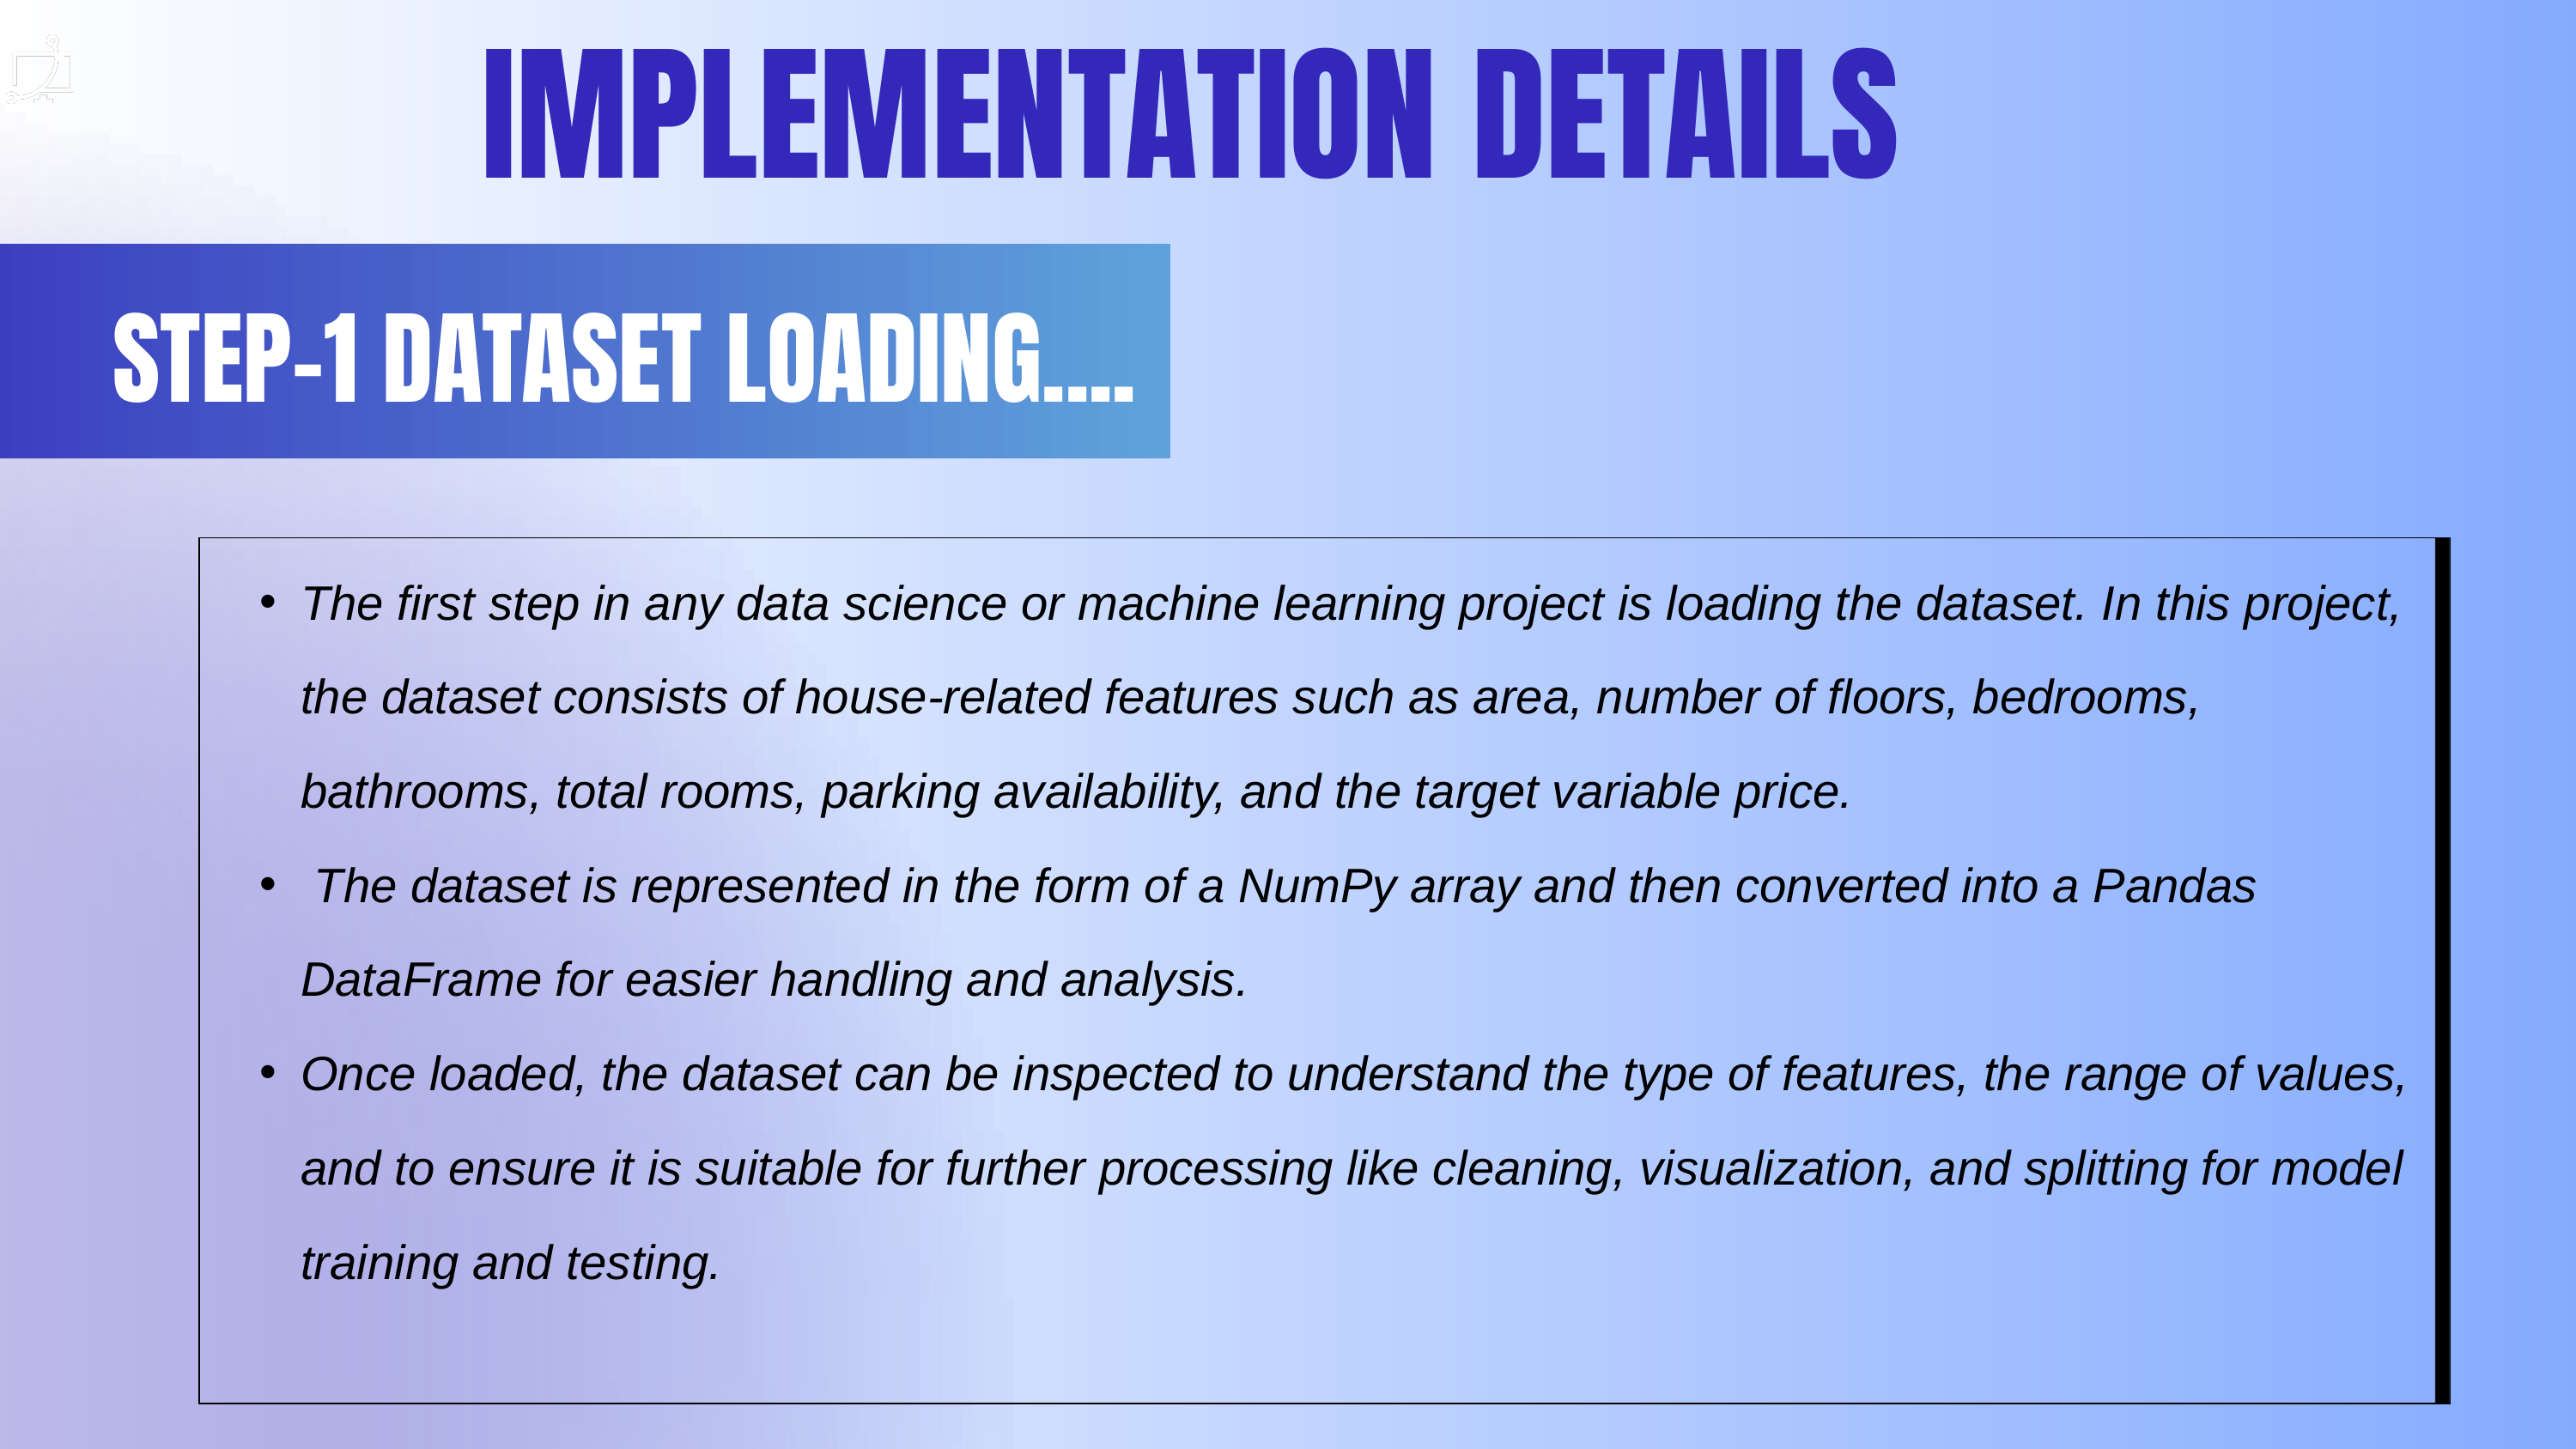

IMPLEMENTATION DETAILS

STEP-1 DATASET LOADING....
The first step in any data science or machine learning project is loading the dataset. In this project, the dataset consists of house-related features such as area, number of floors, bedrooms, bathrooms, total rooms, parking availability, and the target variable price.
 The dataset is represented in the form of a NumPy array and then converted into a Pandas DataFrame for easier handling and analysis.
Once loaded, the dataset can be inspected to understand the type of features, the range of values, and to ensure it is suitable for further processing like cleaning, visualization, and splitting for model training and testing.